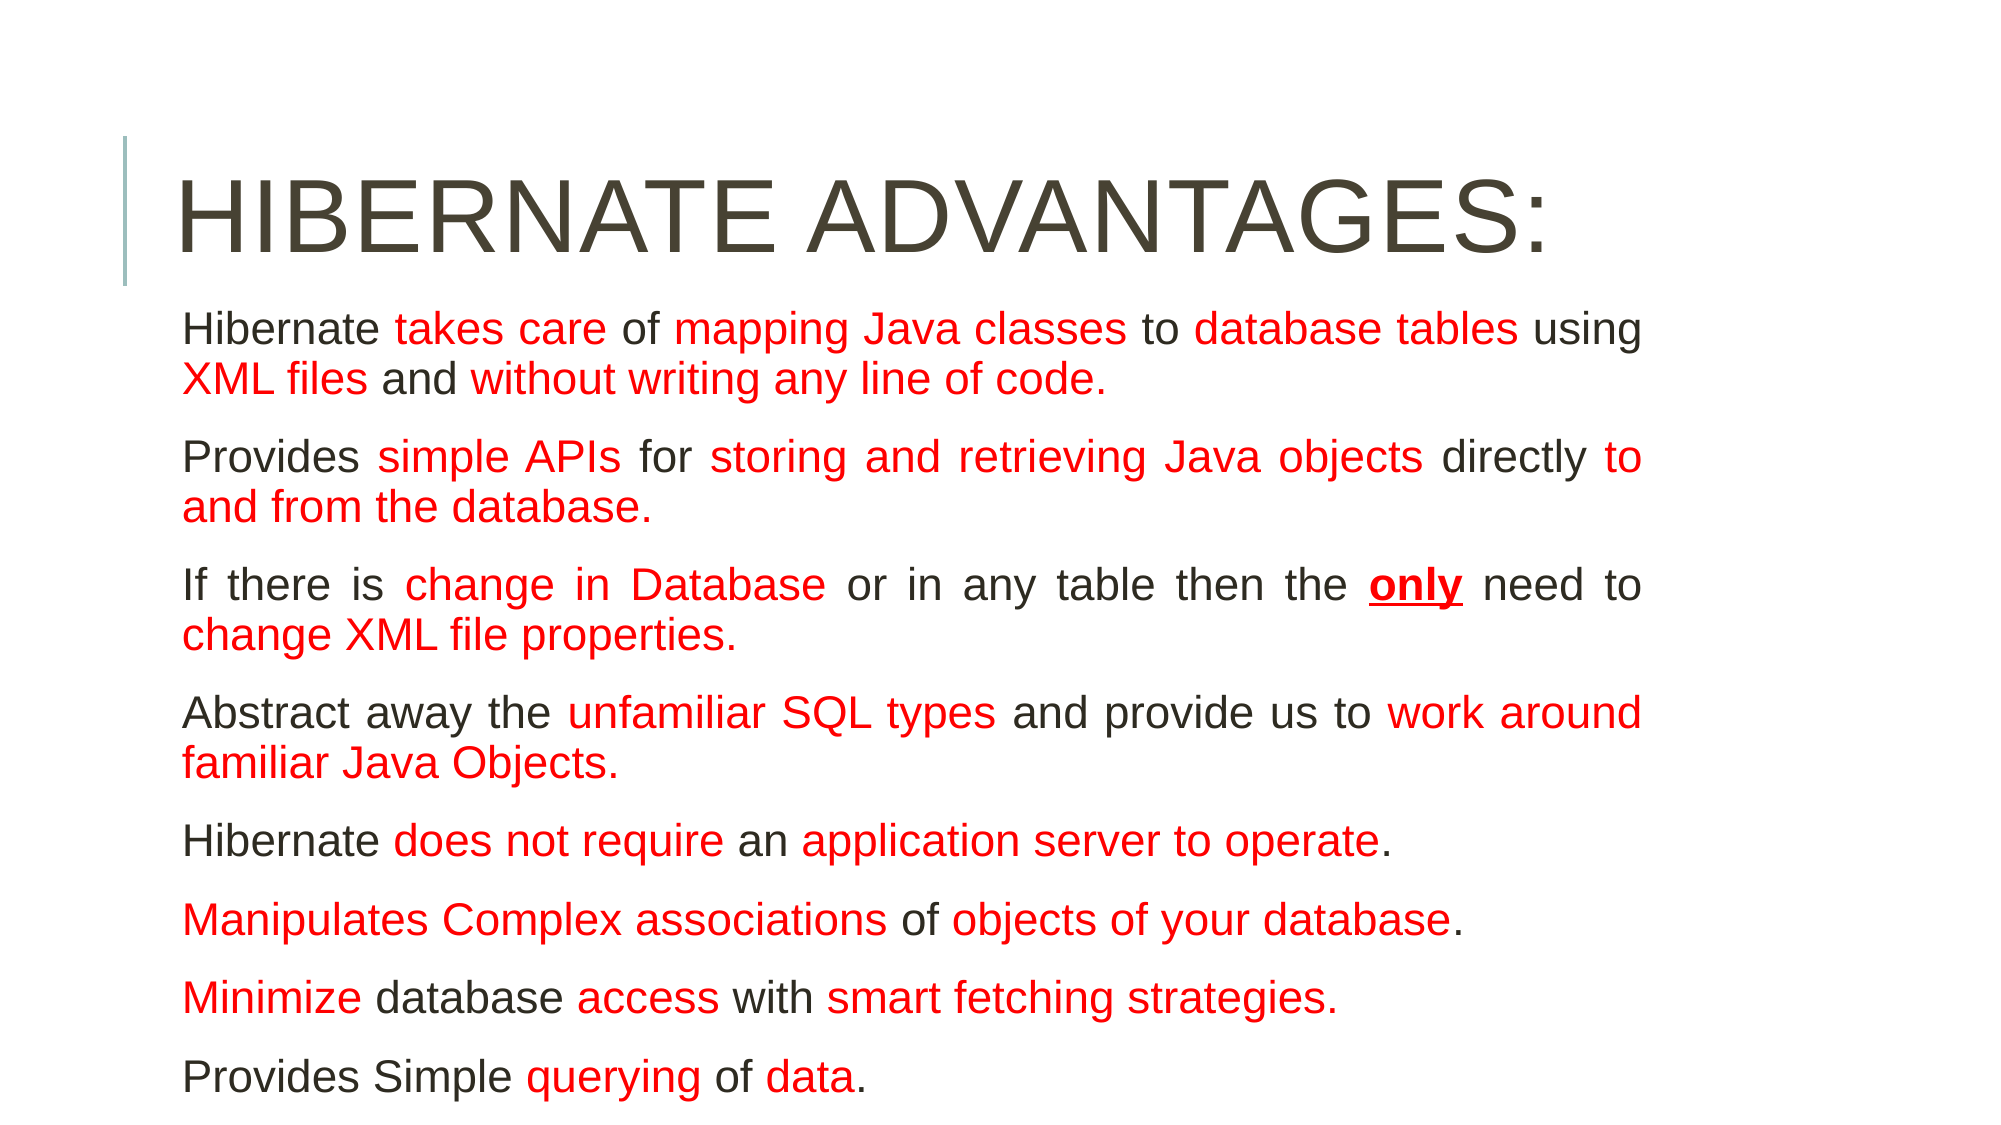

# Hibernate Advantages:
Hibernate takes care of mapping Java classes to database tables using XML files and without writing any line of code.
Provides simple APIs for storing and retrieving Java objects directly to and from the database.
If there is change in Database or in any table then the only need to change XML file properties.
Abstract away the unfamiliar SQL types and provide us to work around familiar Java Objects.
Hibernate does not require an application server to operate.
Manipulates Complex associations of objects of your database.
Minimize database access with smart fetching strategies.
Provides Simple querying of data.